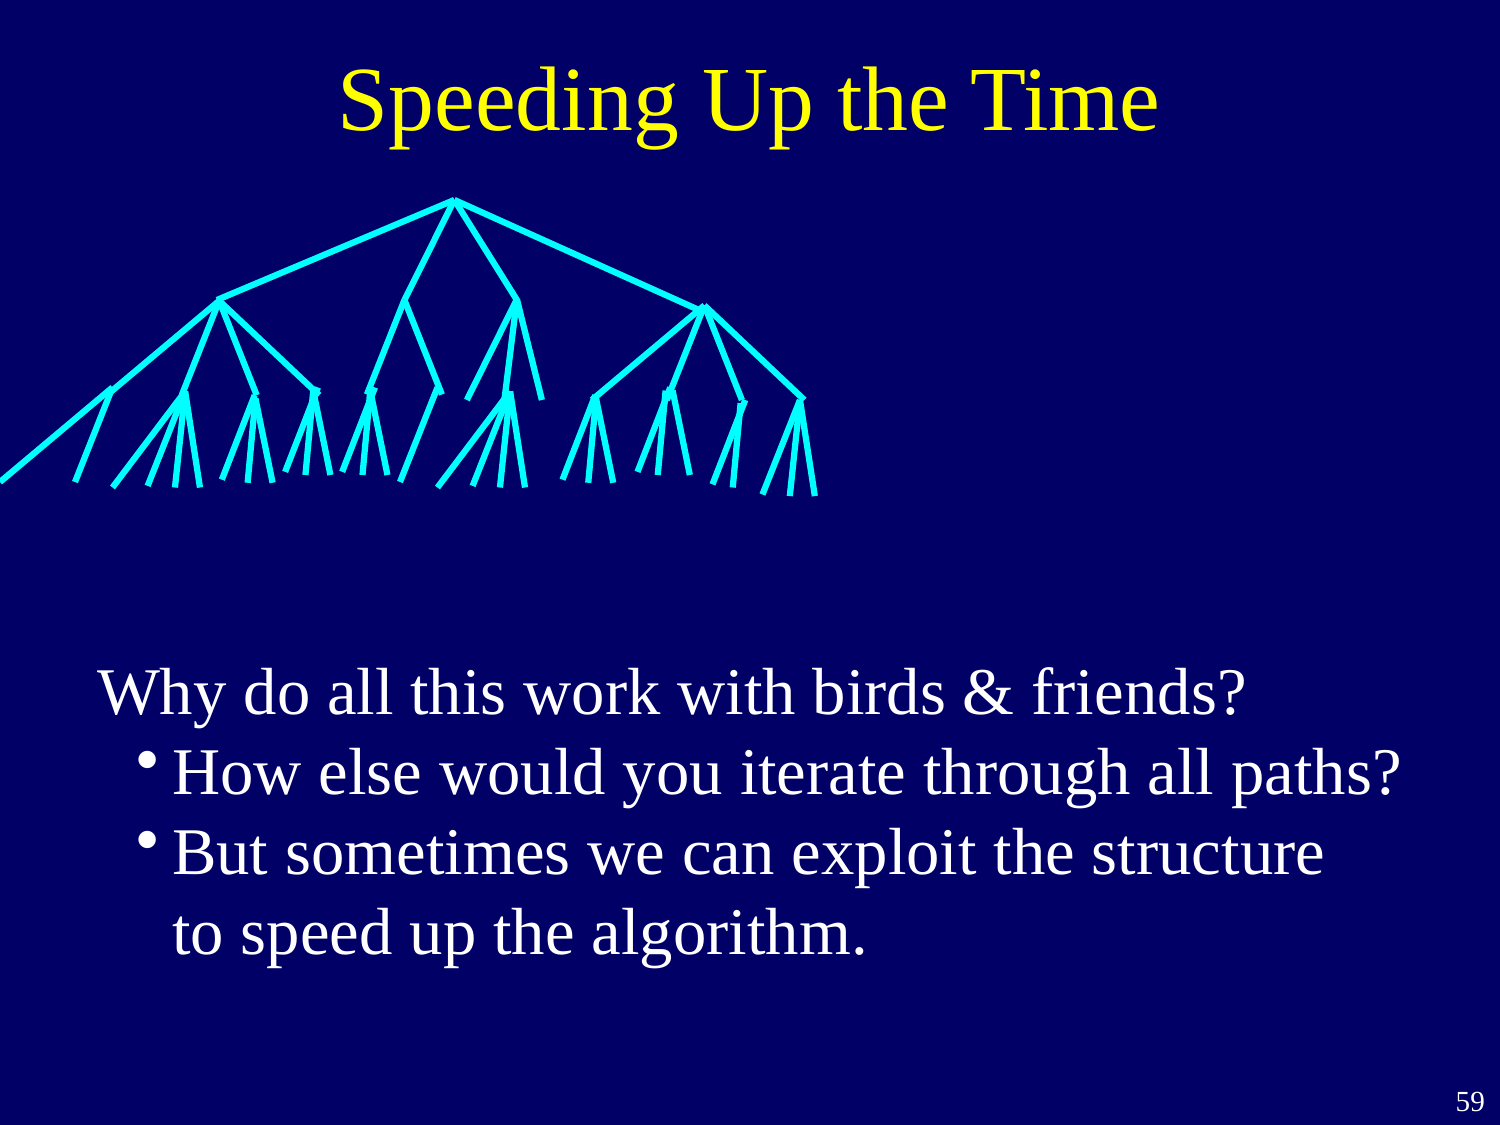

Speeding Up the Time

Why do all this work with birds & friends?
How else would you iterate through all paths?
But sometimes we can exploit the structure
to speed up the algorithm.